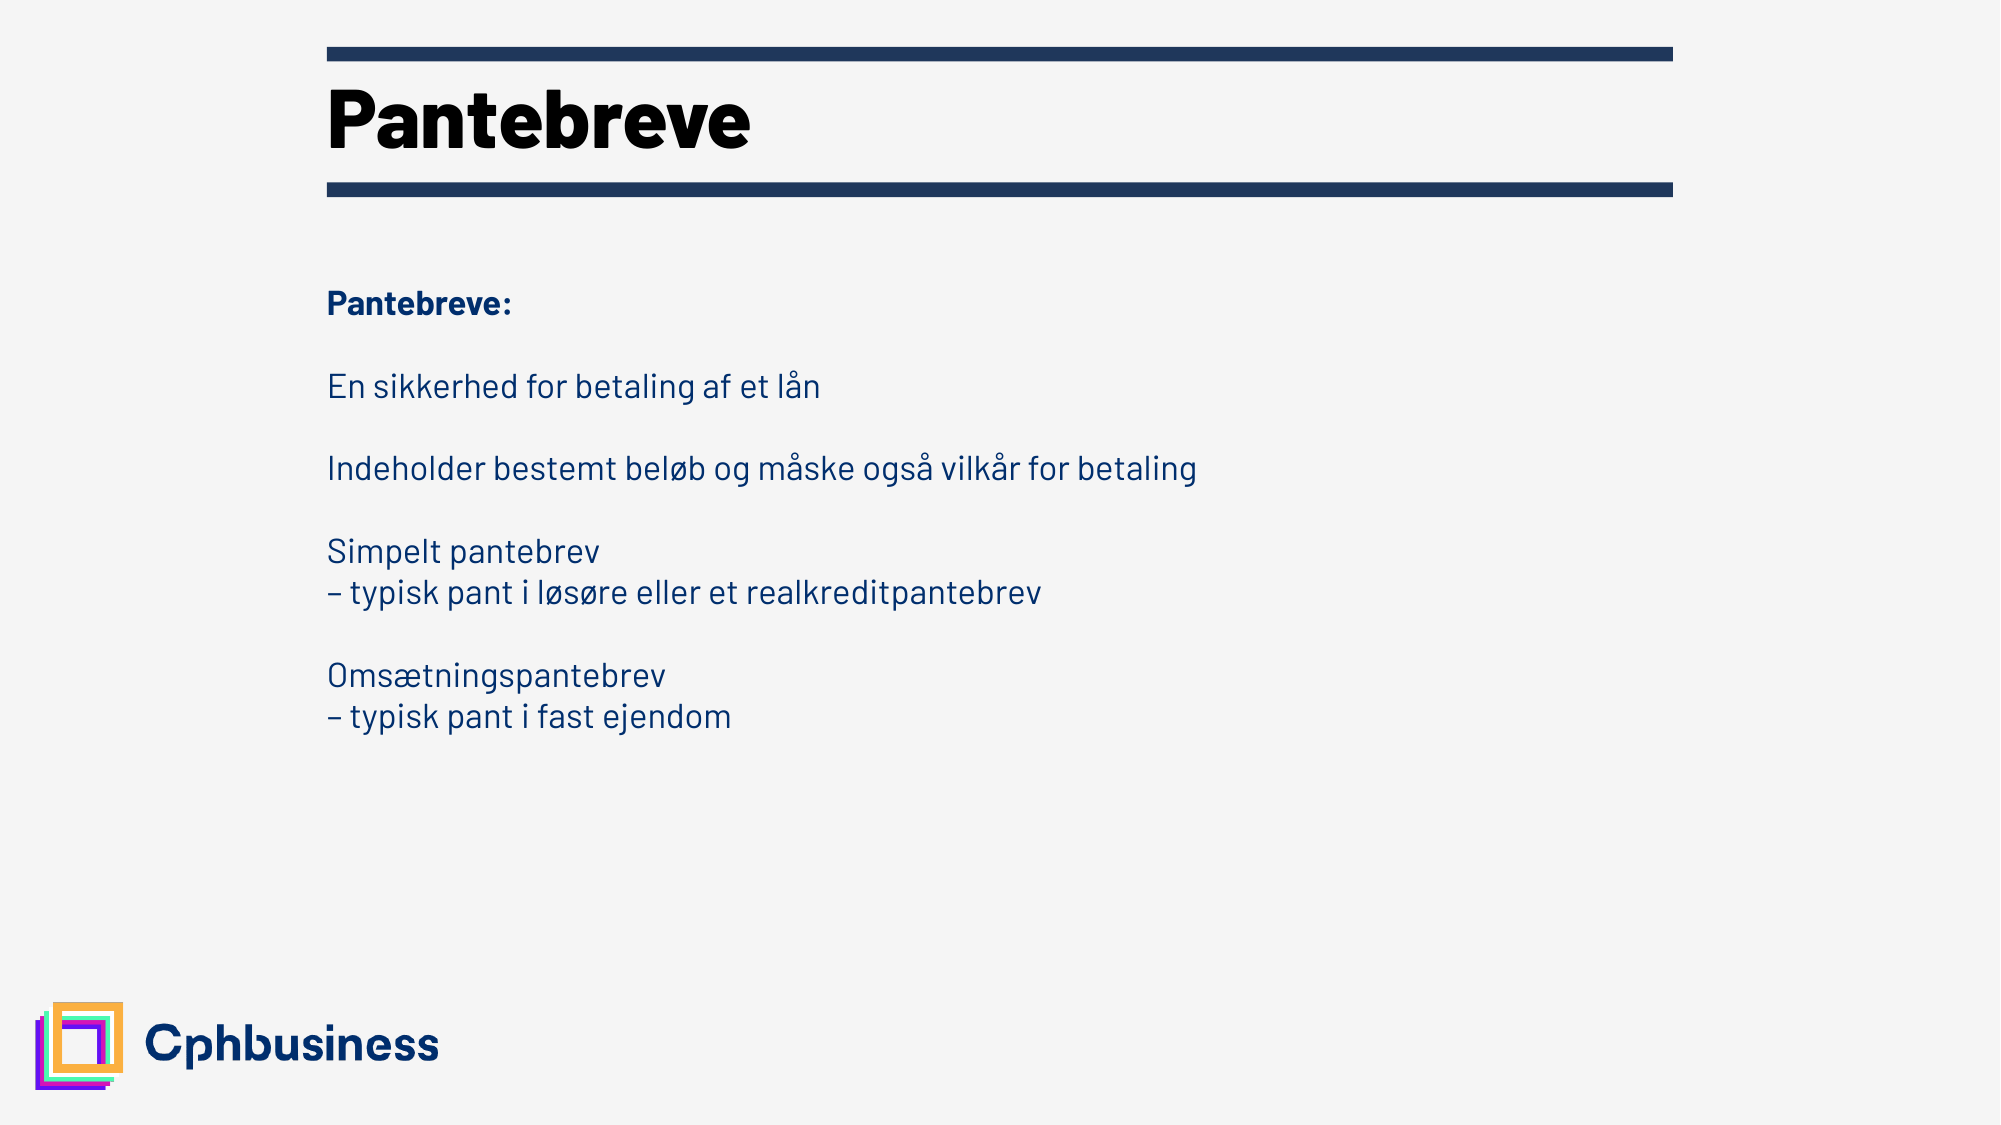

# Pantebreve

Pantebreve:

En sikkerhed for betaling af et lån

Indeholder bestemt beløb og måske også vilkår for betaling

Simpelt pantebrev
– typisk pant i løsøre eller et realkreditpantebrev

Omsætningspantebrev
– typisk pant i fast ejendom